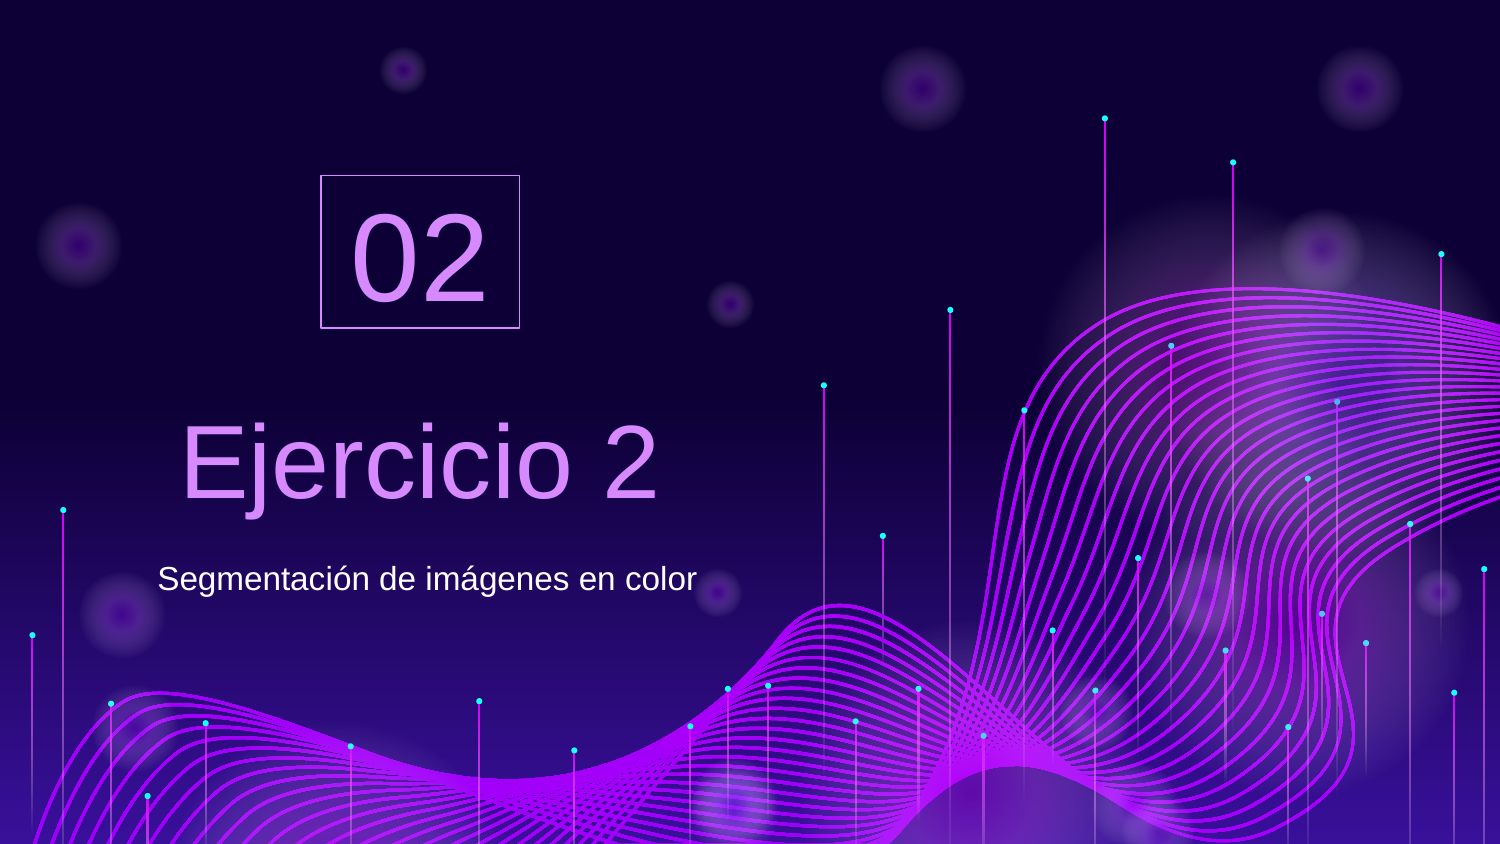

02

# Ejercicio 2
Segmentación de imágenes en color